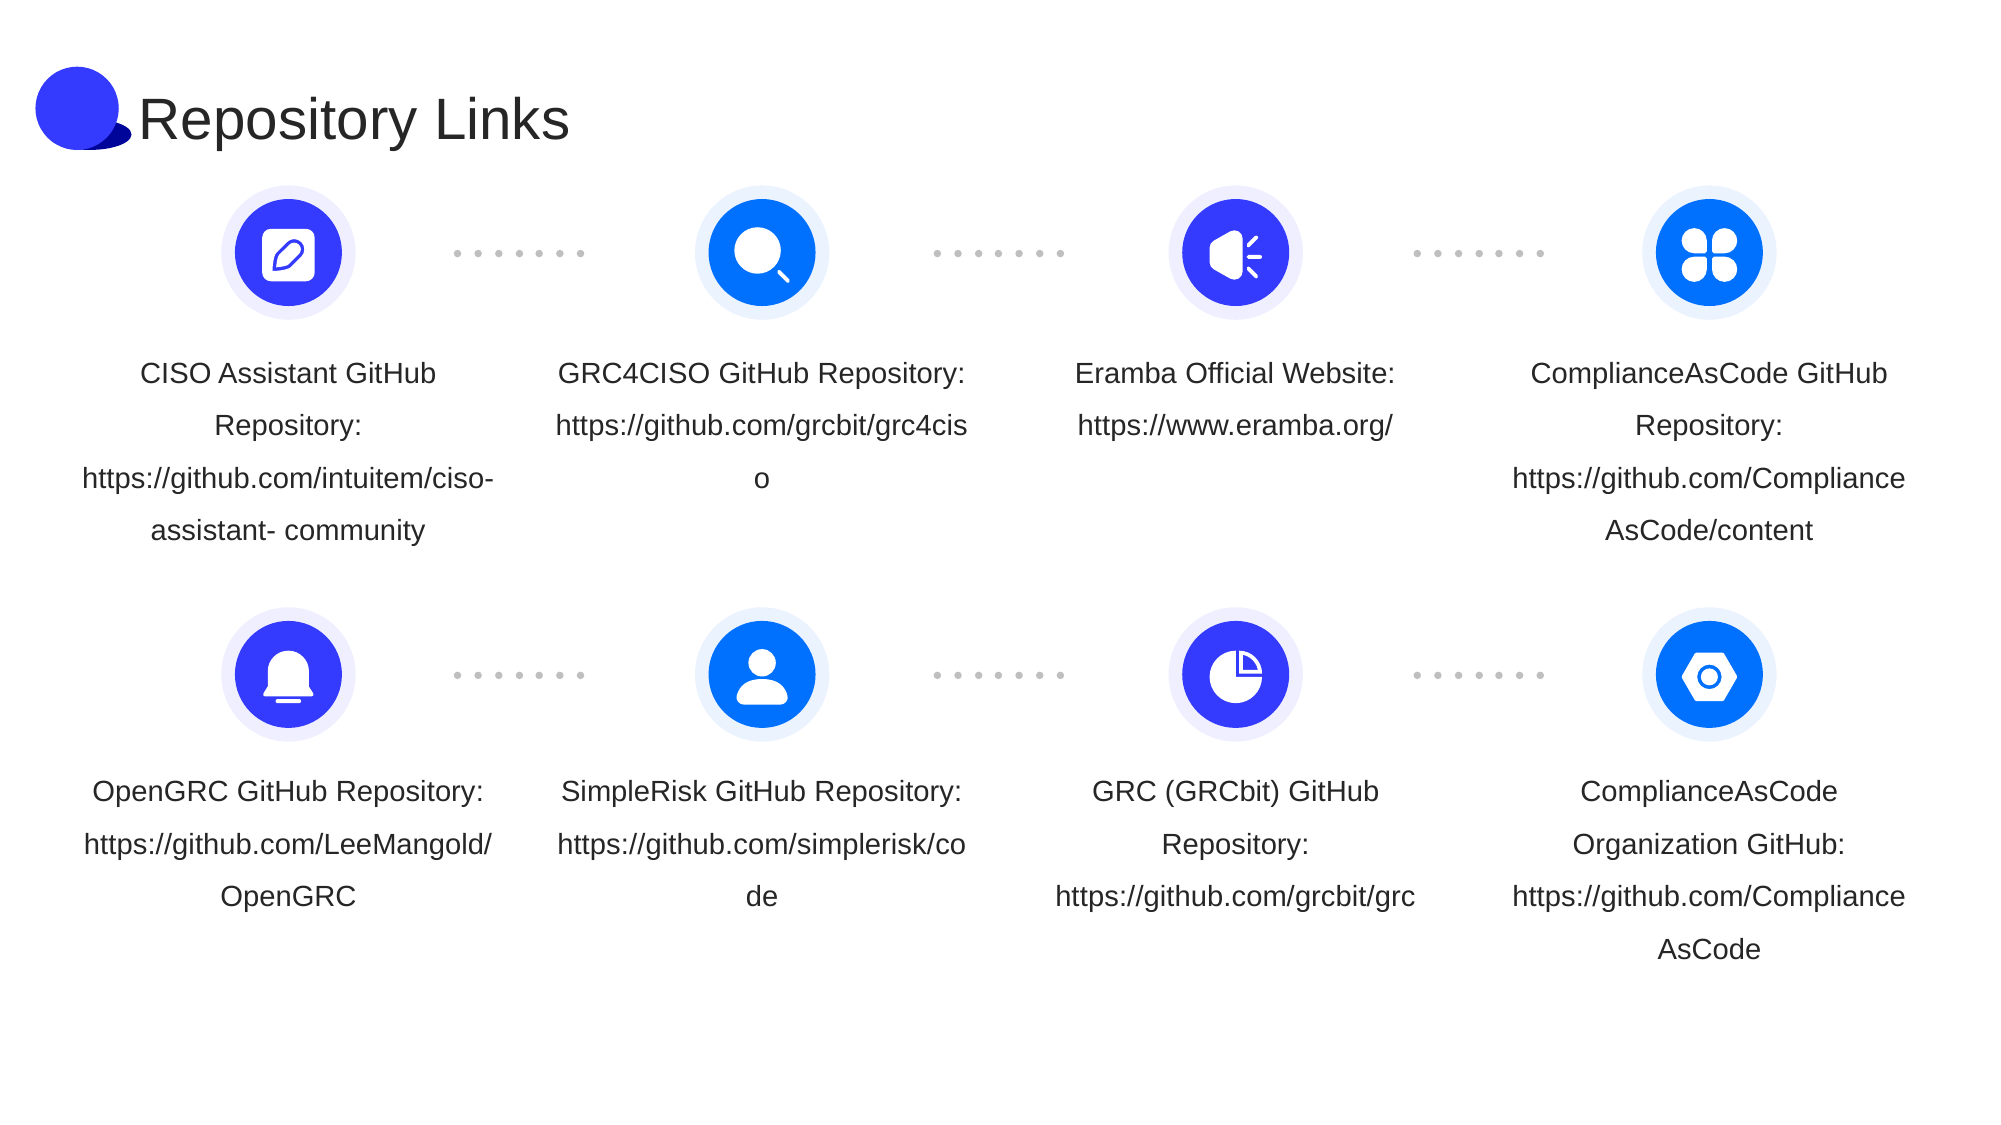

Repository Links

CISO Assistant GitHub Repository: https://github.com/intuitem/ciso- assistant- community
GRC4CISO GitHub Repository: https://github.com/grcbit/grc4ciso
Eramba Official Website: https://www.eramba.org/
ComplianceAsCode GitHub Repository: https://github.com/ComplianceAsCode/content

OpenGRC GitHub Repository: https://github.com/LeeMangold/OpenGRC
SimpleRisk GitHub Repository: https://github.com/simplerisk/code
GRC (GRCbit) GitHub Repository: https://github.com/grcbit/grc
ComplianceAsCode Organization GitHub: https://github.com/ComplianceAsCode